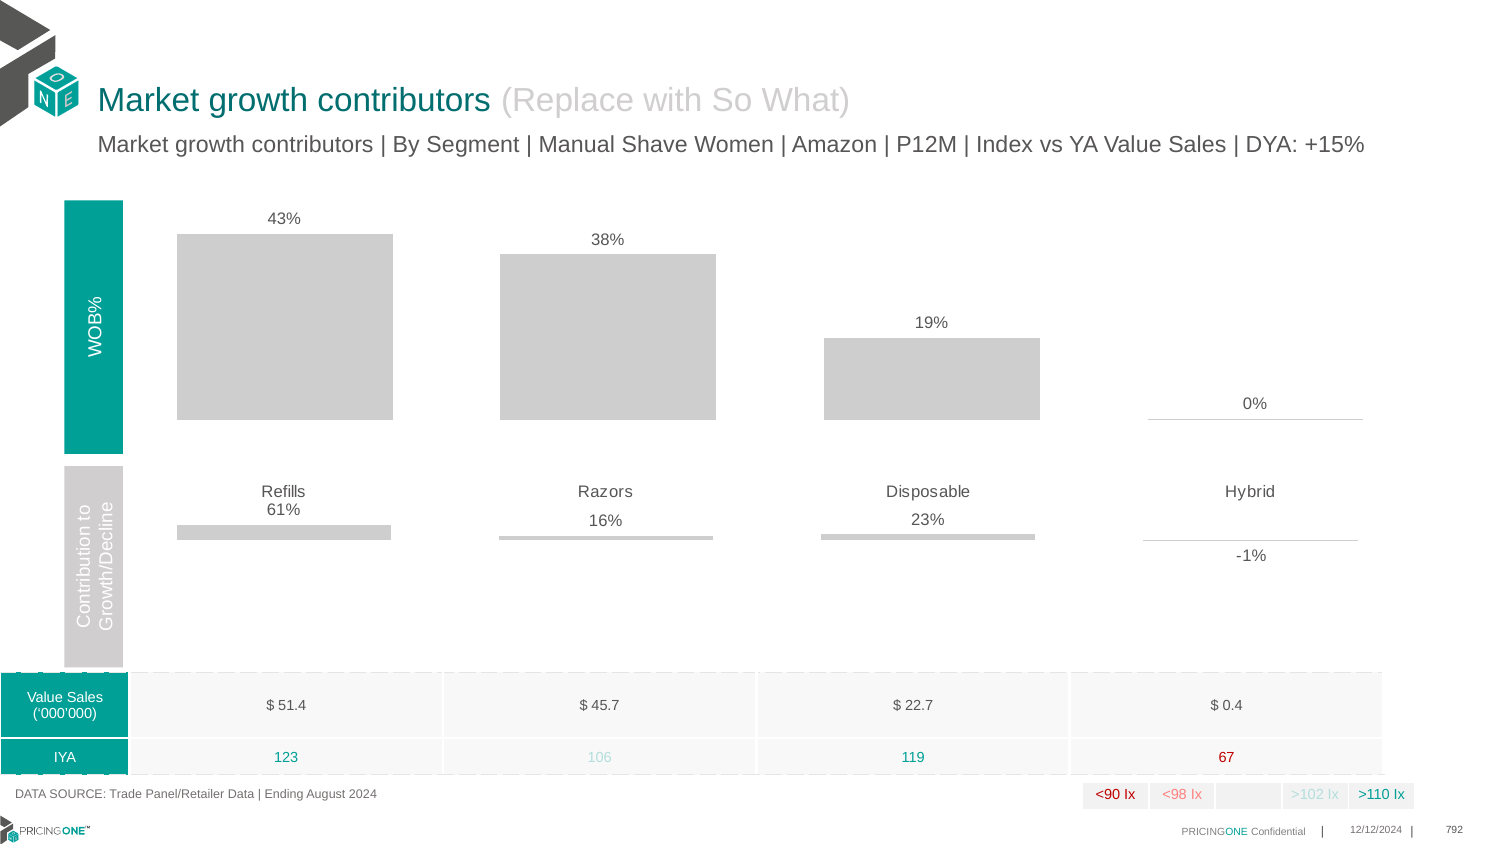

# Market growth contributors (Replace with So What)
Market growth contributors | By Segment | Manual Shave Women | Amazon | P12M | Index vs YA Value Sales | DYA: +15%

### Chart

| Category | WoB % |
|---|---|
| Refills | 0.4275884421207631 |
| Razors | 0.380305798790392 |
| Disposable | 0.188895977810146 |
| Hybrid | 0.0032097812786989264 |
WOB%

### Chart

| Category | Growth Contribution |
|---|---|
| Refills | 0.6135313737352601 |
| Razors | 0.16425457528474802 |
| Disposable | 0.23446822353620317 |
| Hybrid | -0.012254172556211331 |
Contribution to Growth/Decline
| Value Sales (‘000’000) | $ 51.4 | $ 45.7 | $ 22.7 | $ 0.4 |
| --- | --- | --- | --- | --- |
| IYA | 123 | 106 | 119 | 67 |
DATA SOURCE: Trade Panel/Retailer Data | Ending August 2024
| <90 Ix | <98 Ix |  | >102 Ix | >110 Ix |
| --- | --- | --- | --- | --- |

12/12/2024
792